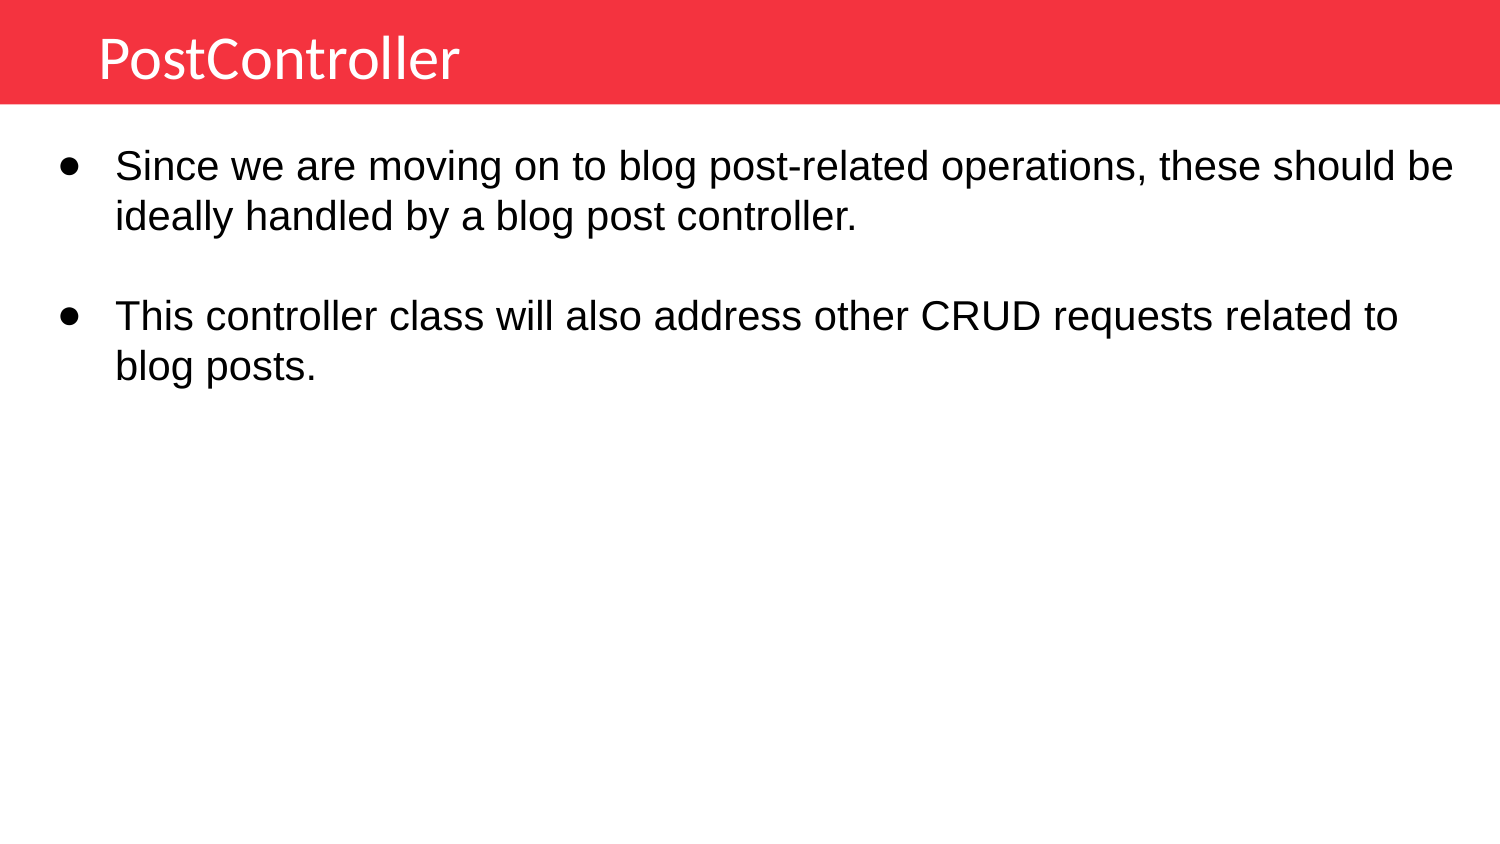

PostController

Since we are moving on to blog post-related operations, these should be ideally handled by a blog post controller.

This controller class will also address other CRUD requests related to blog posts.